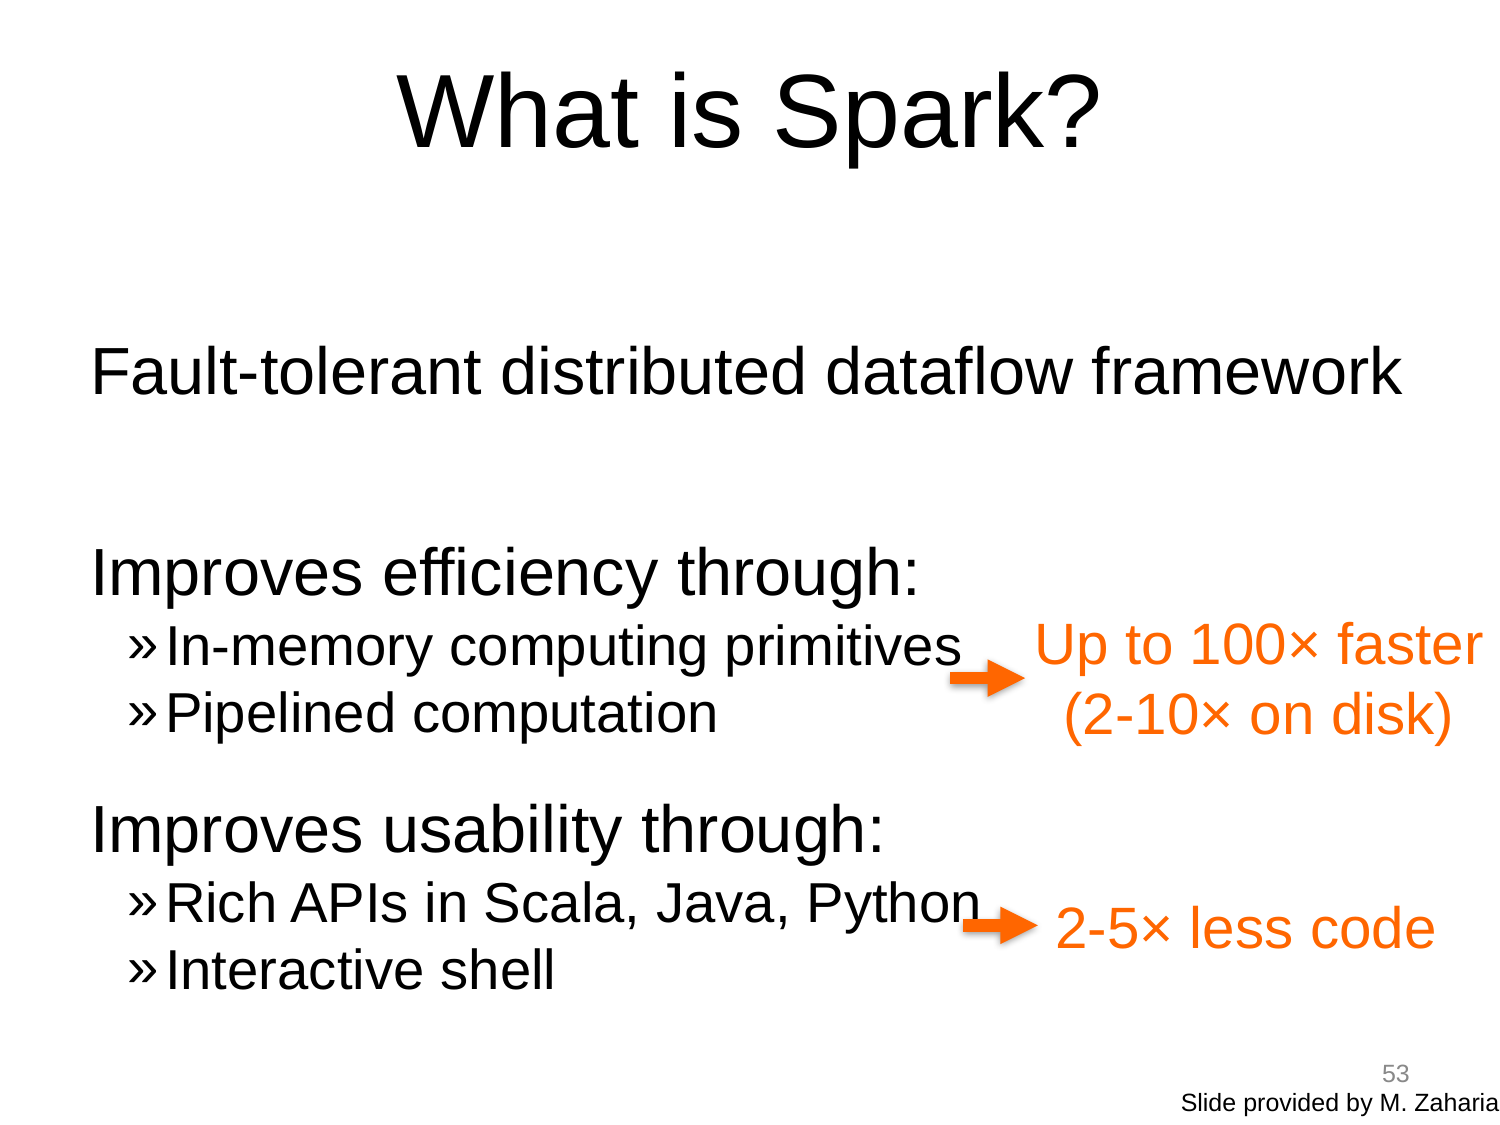

# What is Spark?
Fault-tolerant distributed dataflow framework
Improves efficiency through:
In-memory computing primitives
Pipelined computation
Improves usability through:
Rich APIs in Scala, Java, Python
Interactive shell
Up to 100× faster
(2-10× on disk)
2-5× less code
53
Slide provided by M. Zaharia